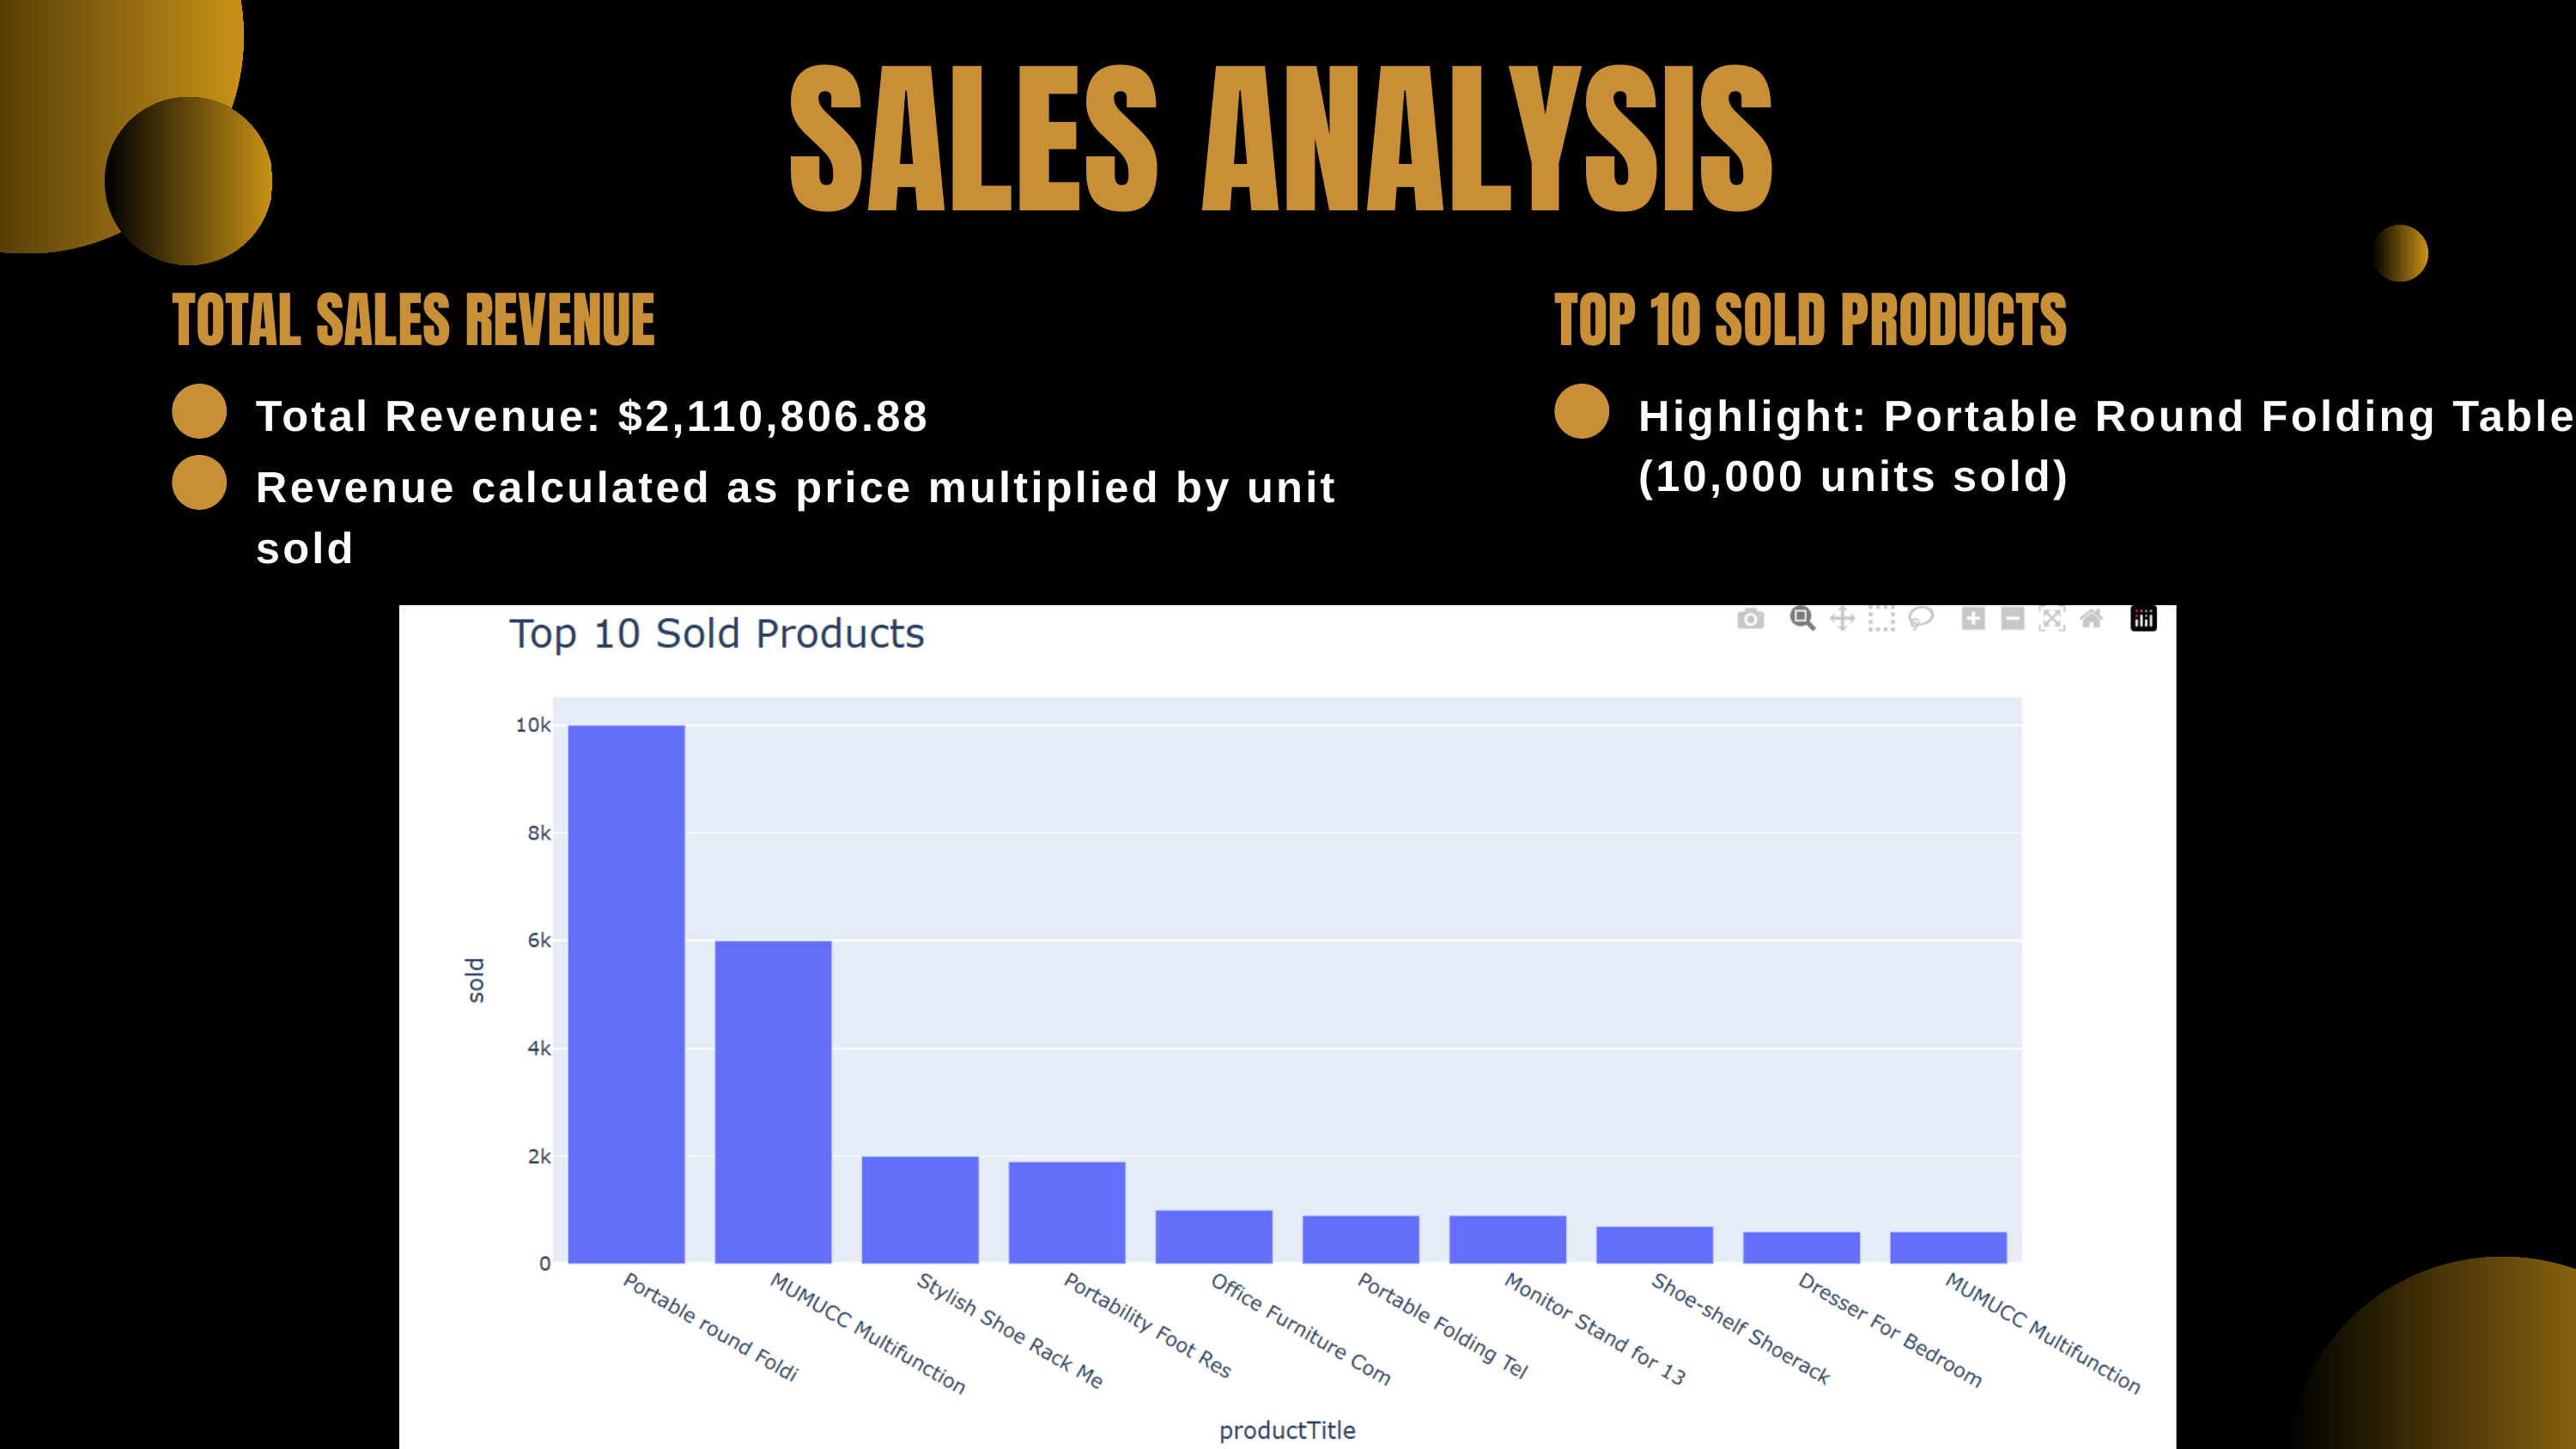

SALES ANALYSIS

TOTAL SALES REVENUE
Total Revenue: $2,110,806.88

Revenue calculated as price multiplied by unit sold

TOP 10 SOLD PRODUCTS
Highlight: Portable Round Folding Table (10,000 units sold)